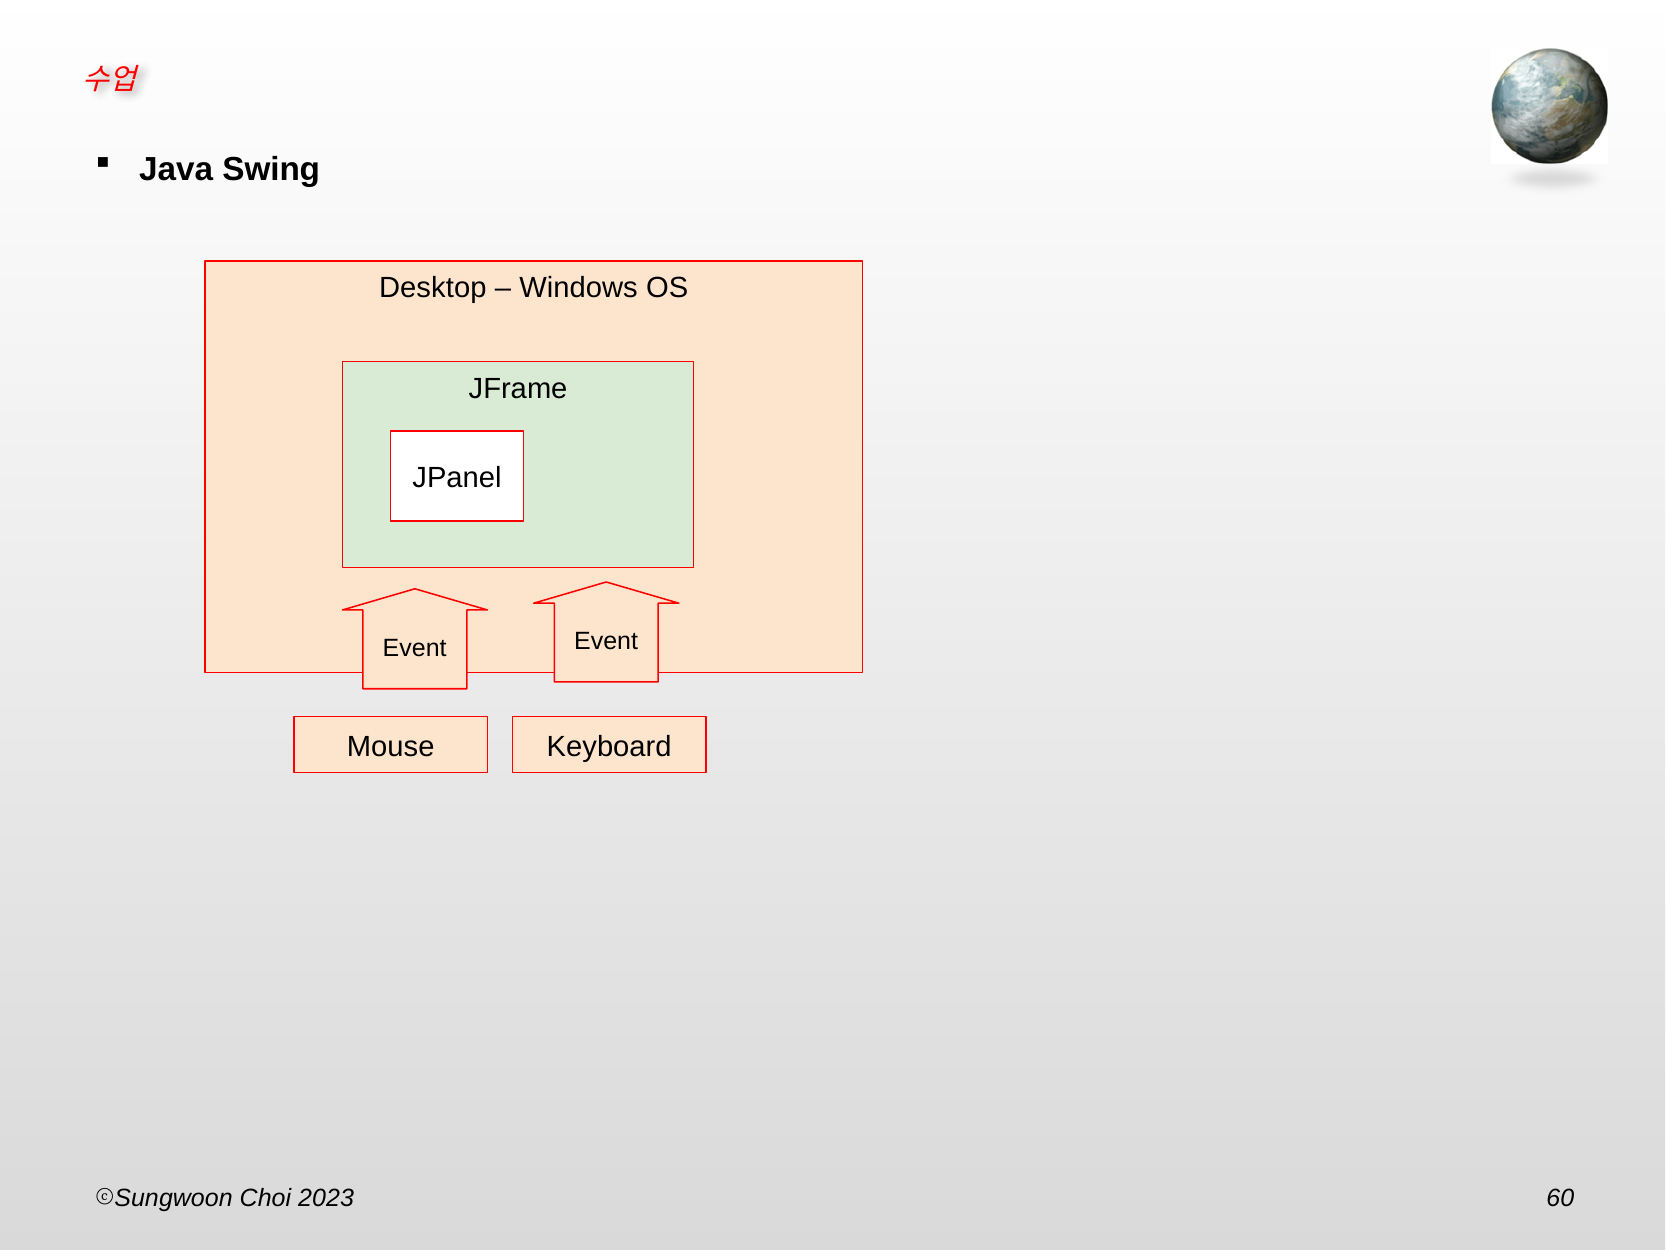

Java Swing
Desktop – Windows OS
JFrame
JPanel
Event
Event
Mouse
Keyboard
Sungwoon Choi 2023
60